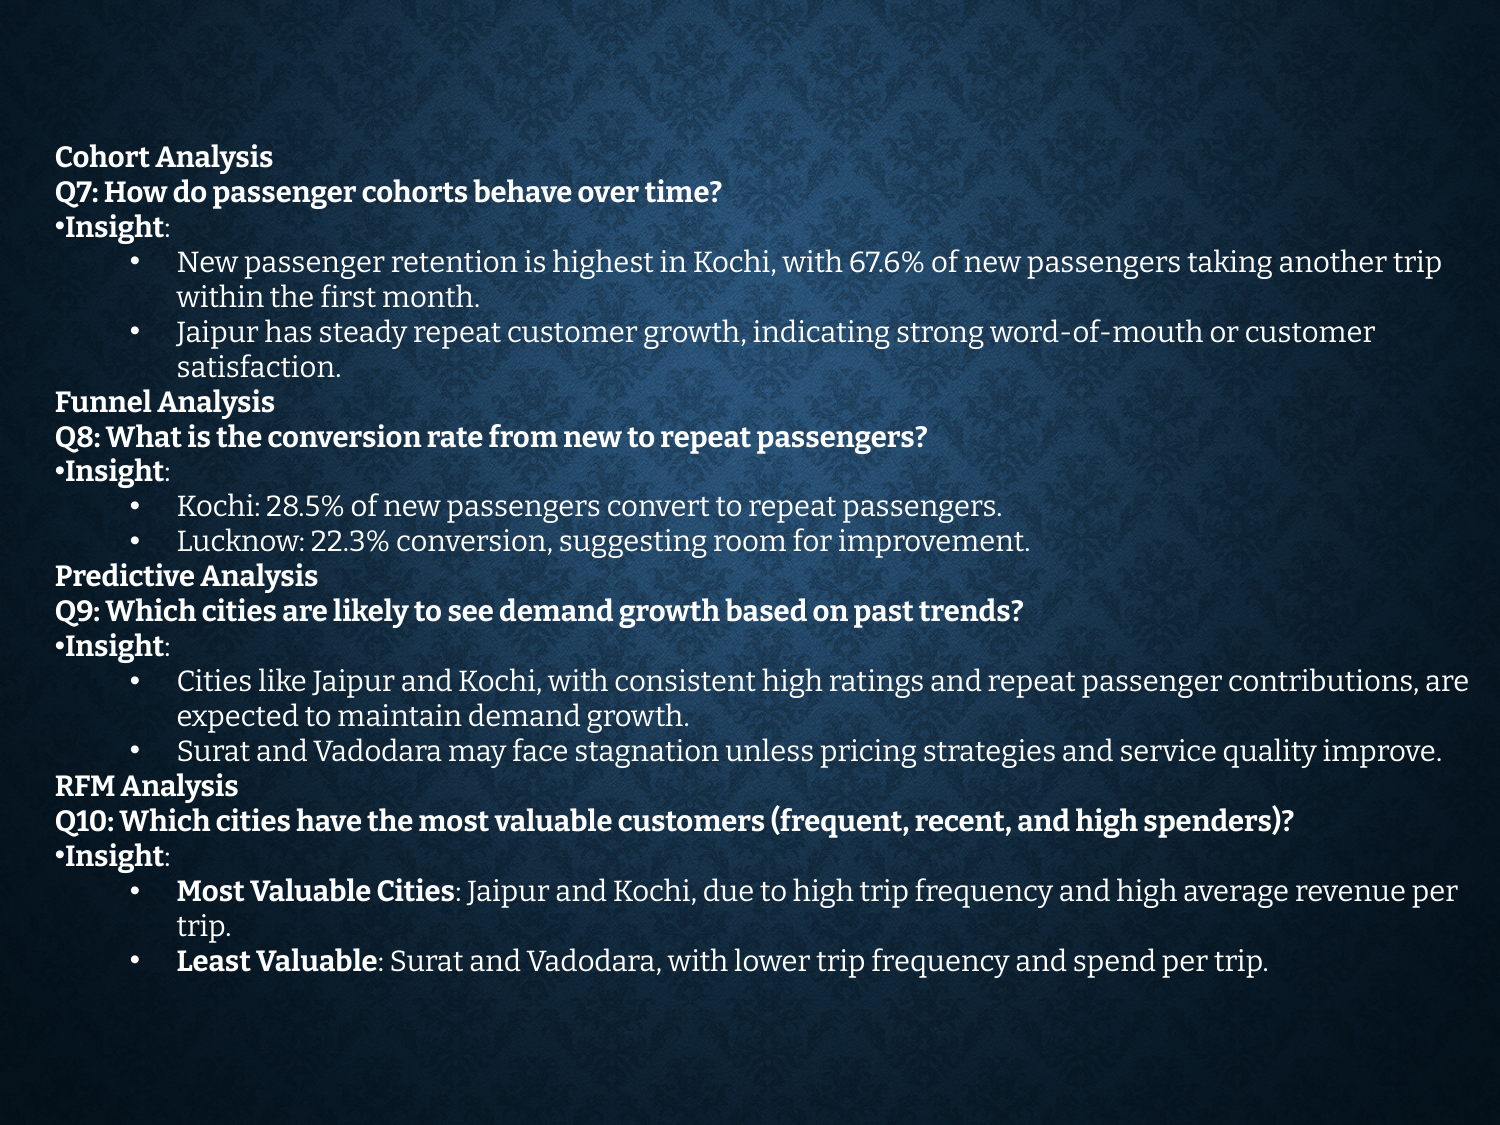

Cohort Analysis
Q7: How do passenger cohorts behave over time?
Insight:
New passenger retention is highest in Kochi, with 67.6% of new passengers taking another trip within the first month.
Jaipur has steady repeat customer growth, indicating strong word-of-mouth or customer satisfaction.
Funnel Analysis
Q8: What is the conversion rate from new to repeat passengers?
Insight:
Kochi: 28.5% of new passengers convert to repeat passengers.
Lucknow: 22.3% conversion, suggesting room for improvement.
Predictive Analysis
Q9: Which cities are likely to see demand growth based on past trends?
Insight:
Cities like Jaipur and Kochi, with consistent high ratings and repeat passenger contributions, are expected to maintain demand growth.
Surat and Vadodara may face stagnation unless pricing strategies and service quality improve.
RFM Analysis
Q10: Which cities have the most valuable customers (frequent, recent, and high spenders)?
Insight:
Most Valuable Cities: Jaipur and Kochi, due to high trip frequency and high average revenue per trip.
Least Valuable: Surat and Vadodara, with lower trip frequency and spend per trip.